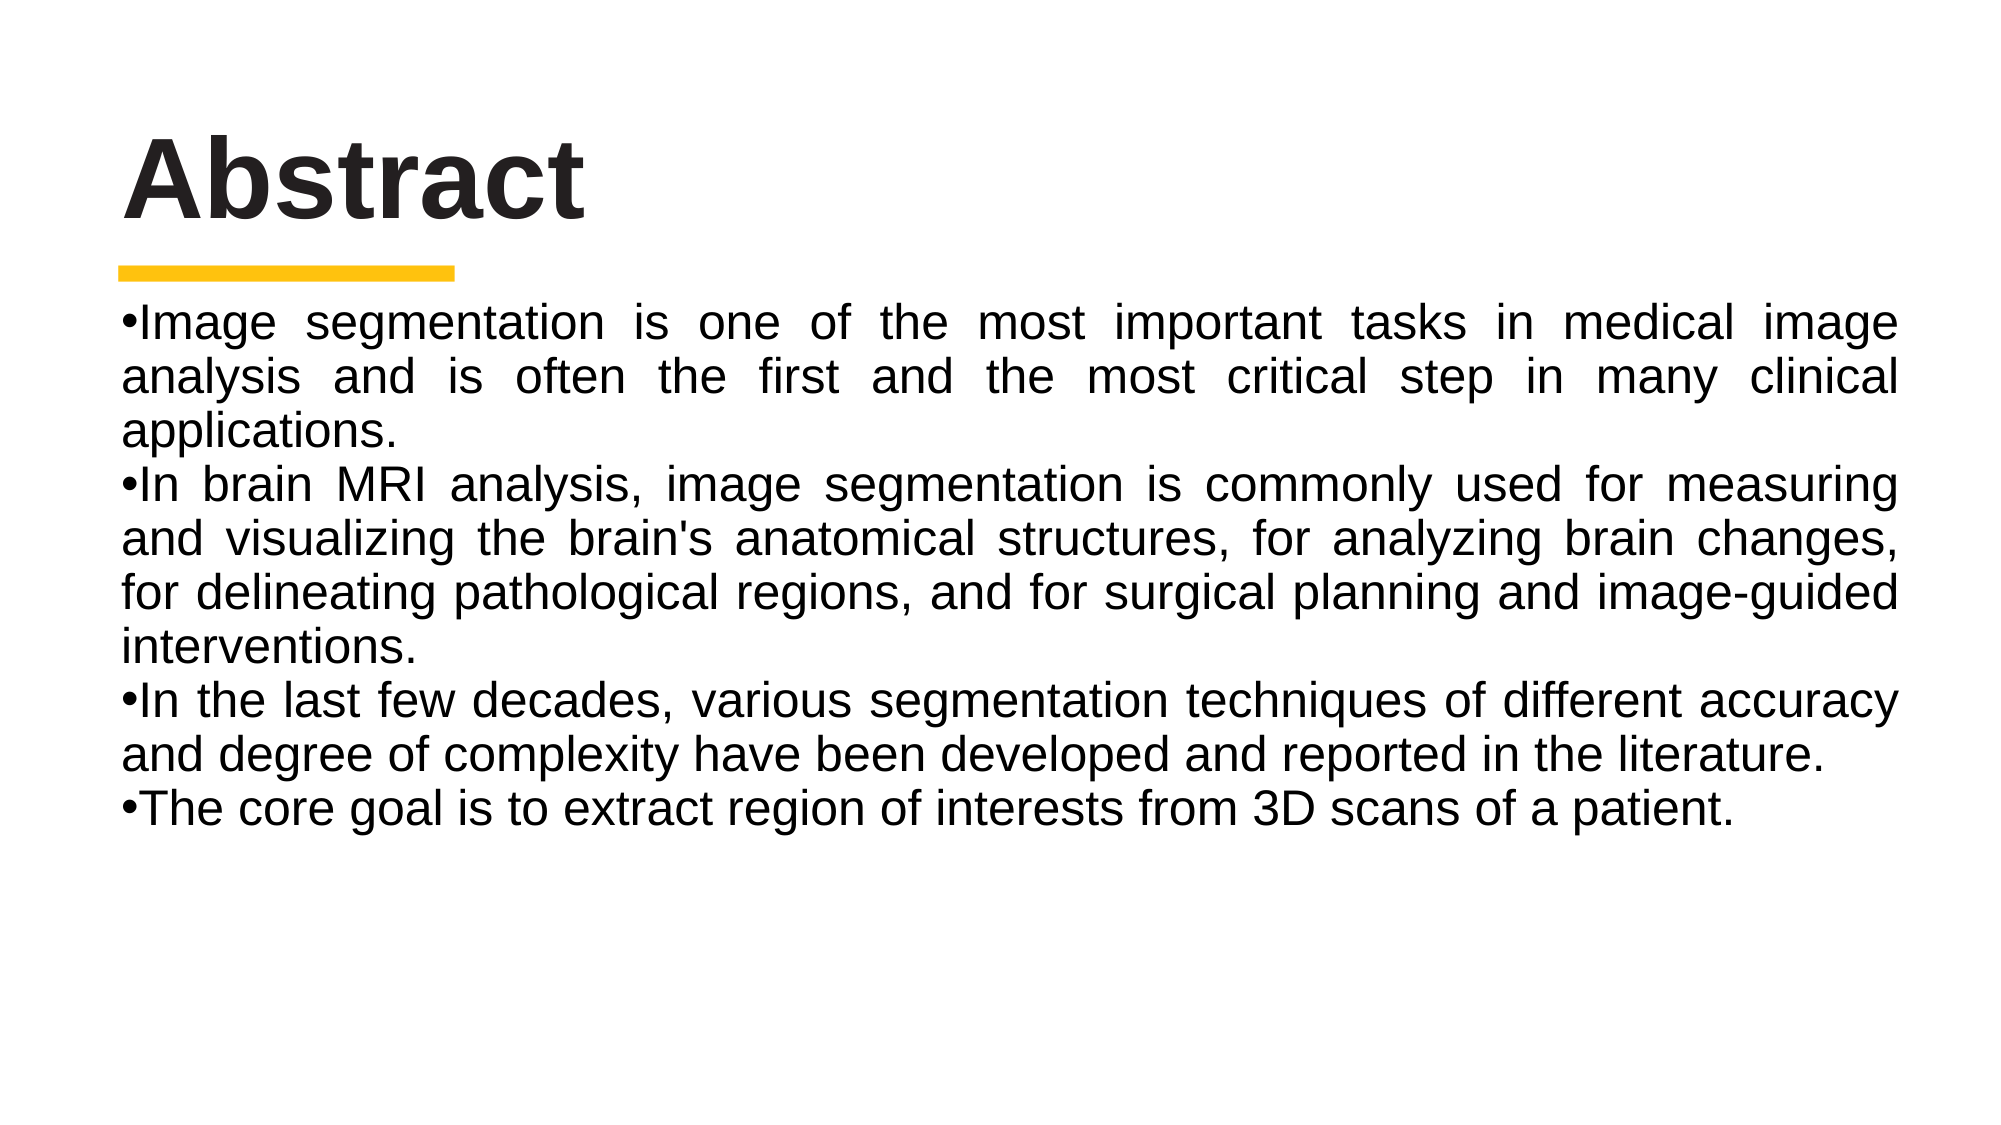

Abstract
Image segmentation is one of the most important tasks in medical image analysis and is often the first and the most critical step in many clinical applications.
In brain MRI analysis, image segmentation is commonly used for measuring and visualizing the brain's anatomical structures, for analyzing brain changes, for delineating pathological regions, and for surgical planning and image-guided interventions.
In the last few decades, various segmentation techniques of different accuracy and degree of complexity have been developed and reported in the literature.
The core goal is to extract region of interests from 3D scans of a patient.